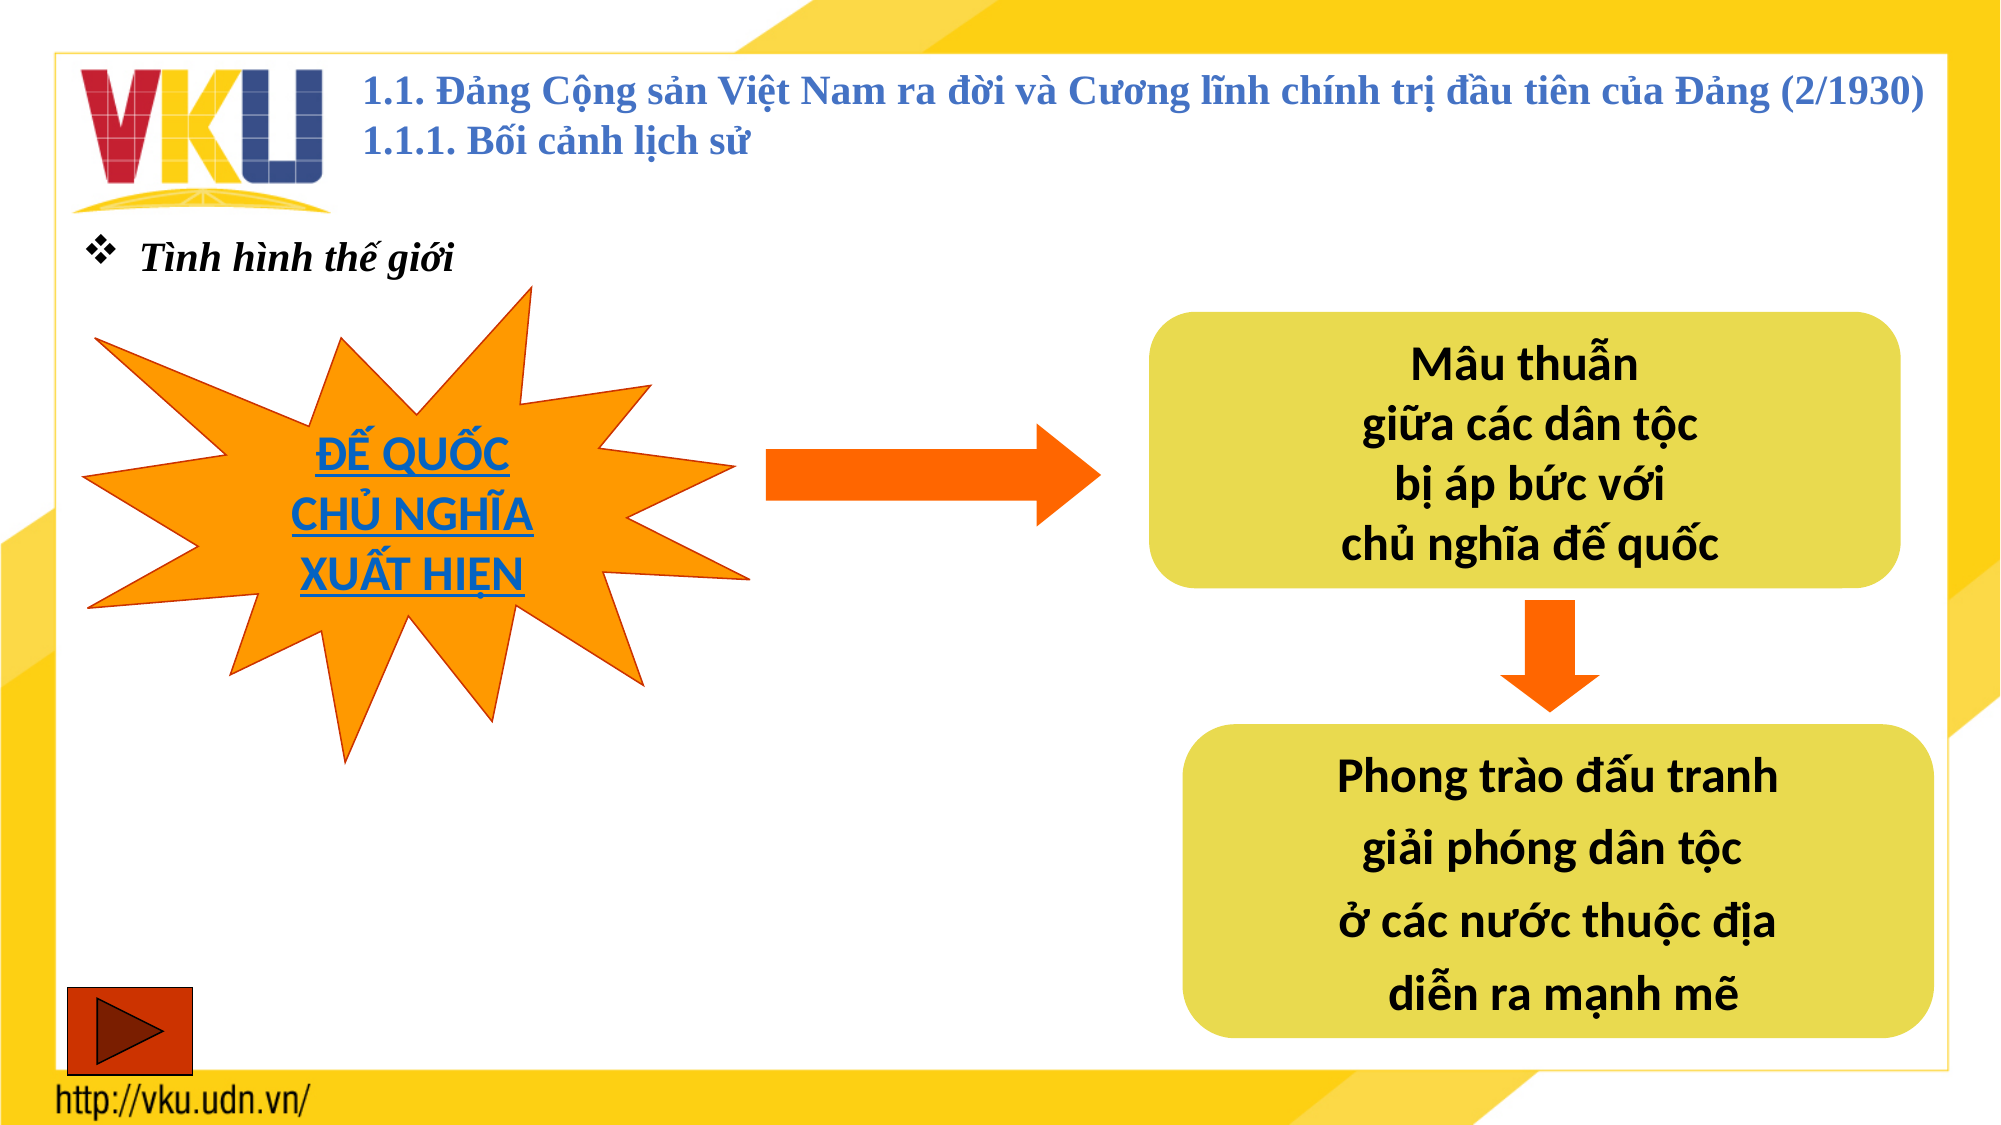

1.1. Đảng Cộng sản Việt Nam ra đời và Cương lĩnh chính trị đầu tiên của Đảng (2/1930)
1.1.1. Bối cảnh lịch sử

Tình hình thế giới
ĐẾ QUỐC
CHỦ NGHĨA
XUẤT HIỆN
Mâu thuẫn
 giữa các dân tộc
 bị áp bức với
 chủ nghĩa đế quốc

Phong trào đấu tranh
giải phóng dân tộc
ở các nước thuộc địa
 diễn ra mạnh mẽ